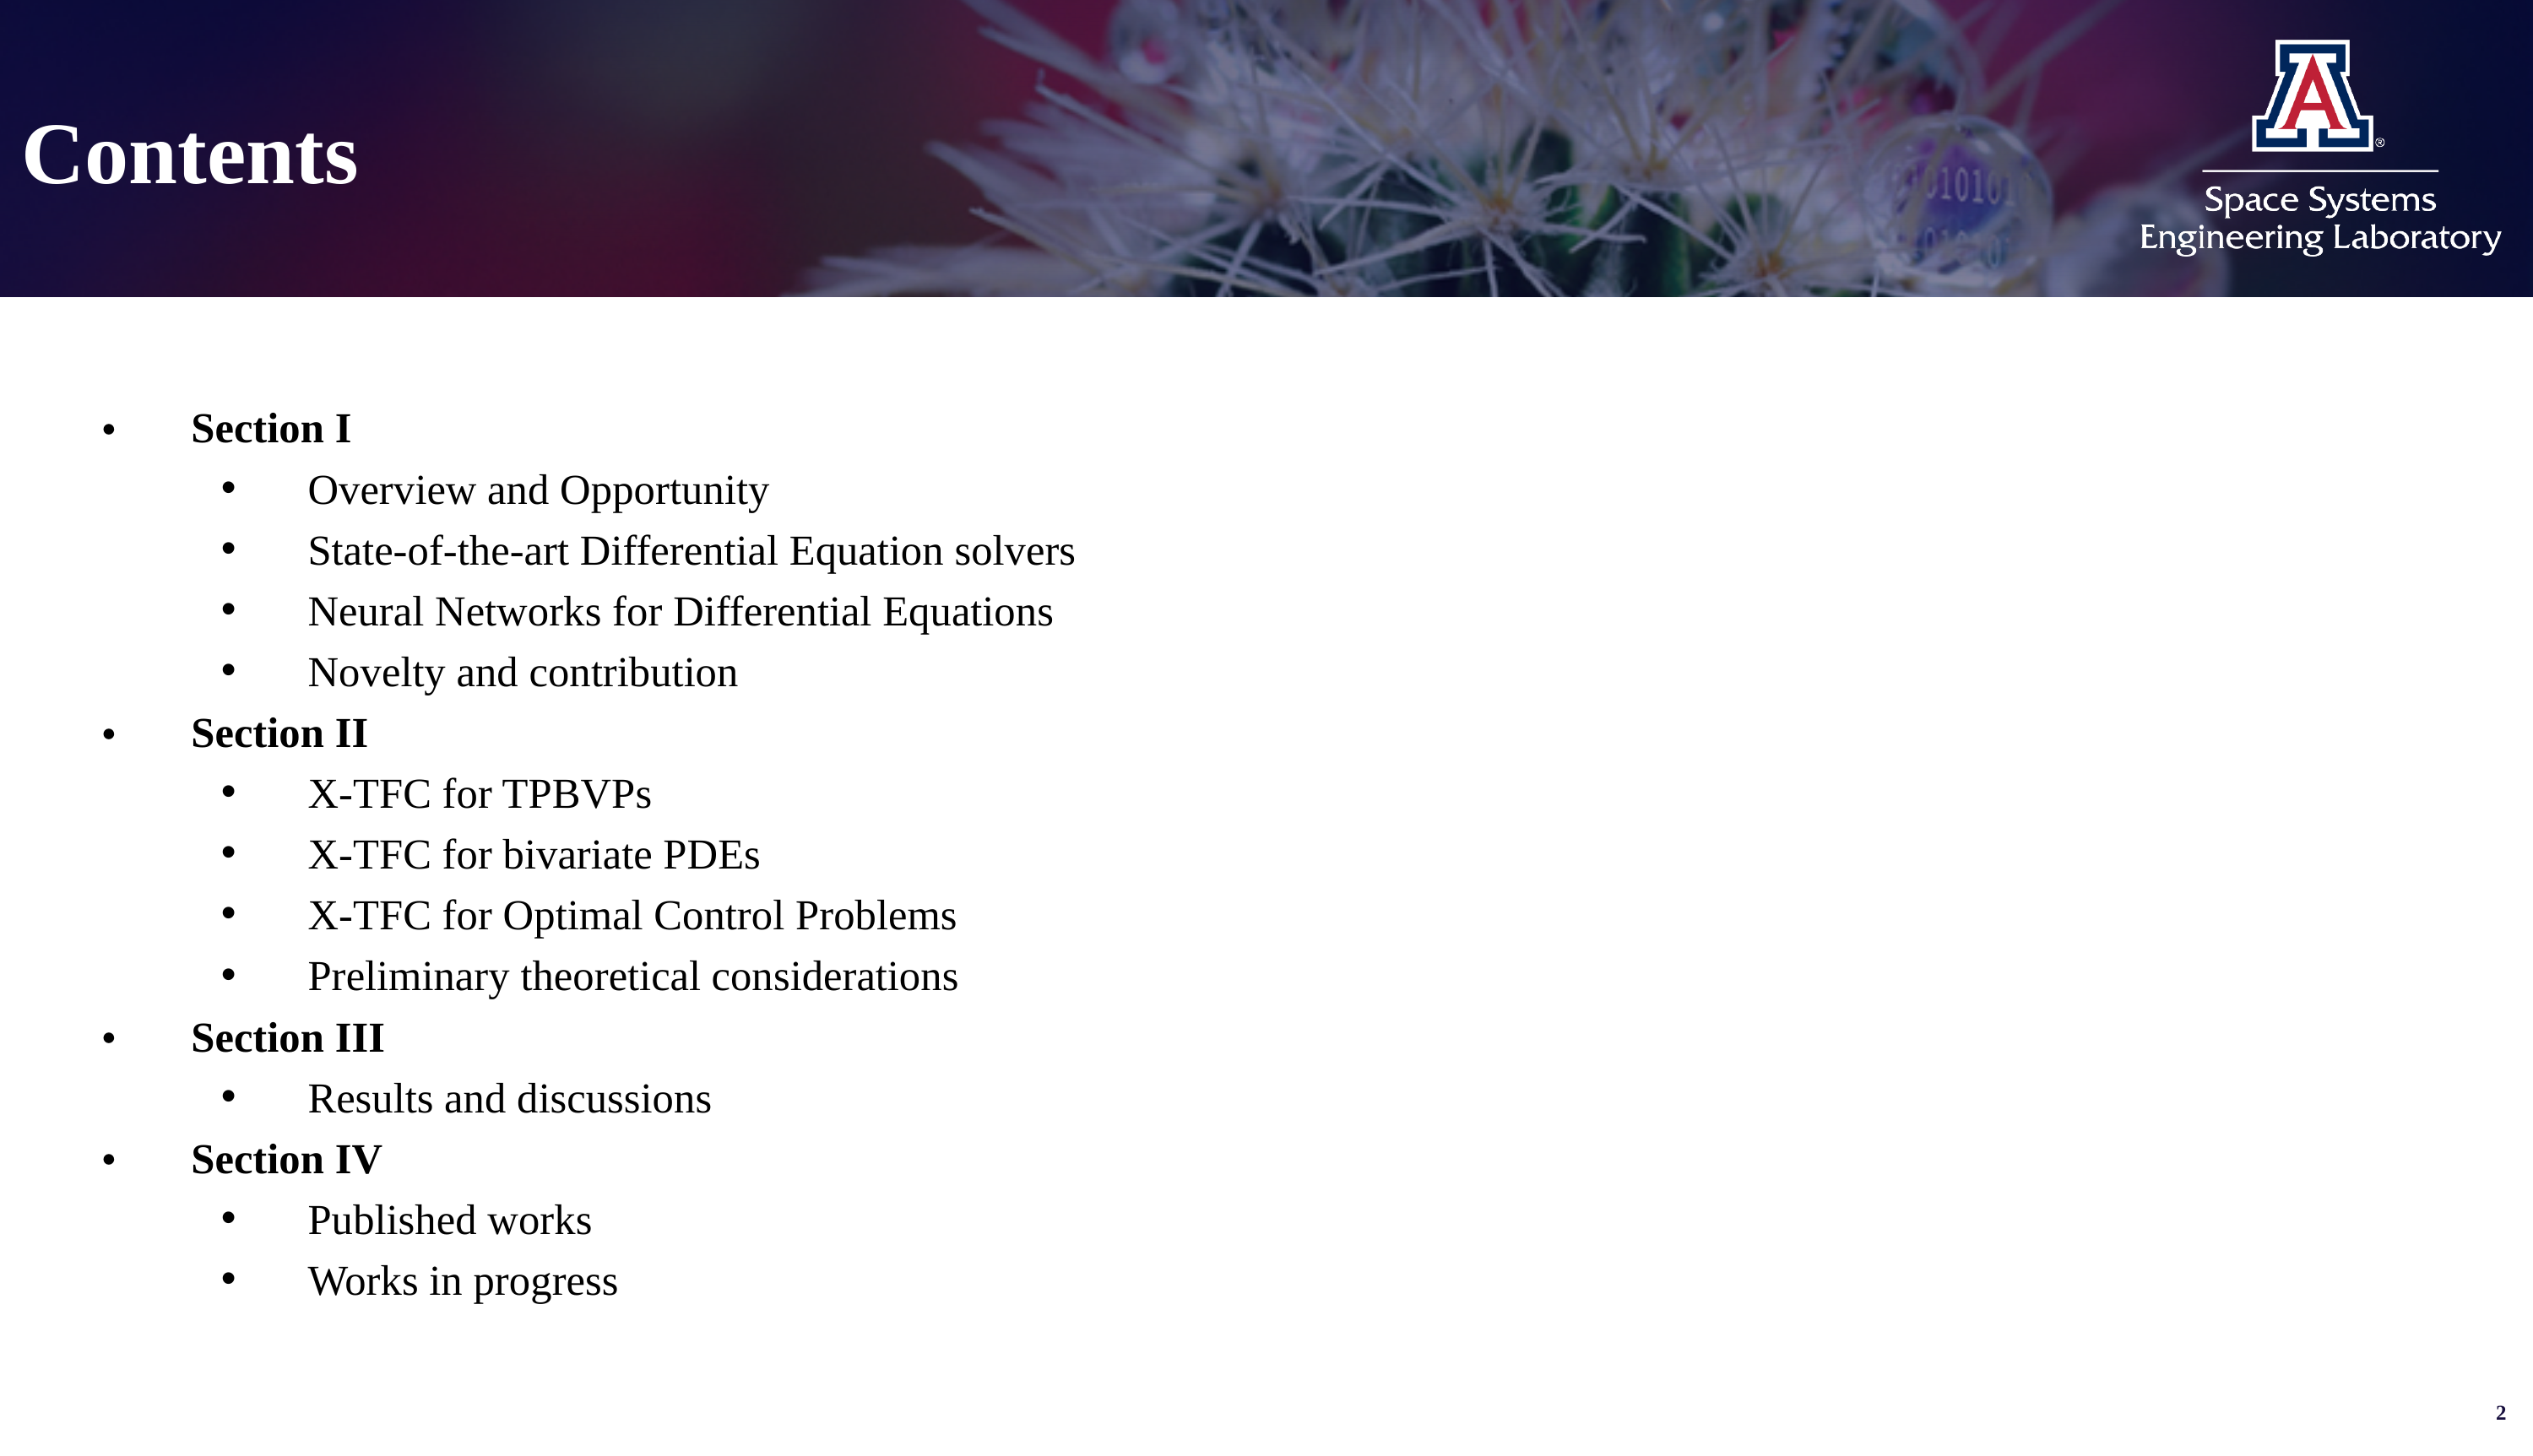

# Contents
Section I
Overview and Opportunity
State-of-the-art Differential Equation solvers
Neural Networks for Differential Equations
Novelty and contribution
Section II
X-TFC for TPBVPs
X-TFC for bivariate PDEs
X-TFC for Optimal Control Problems
Preliminary theoretical considerations
Section III
Results and discussions
Section IV
Published works
Works in progress
2